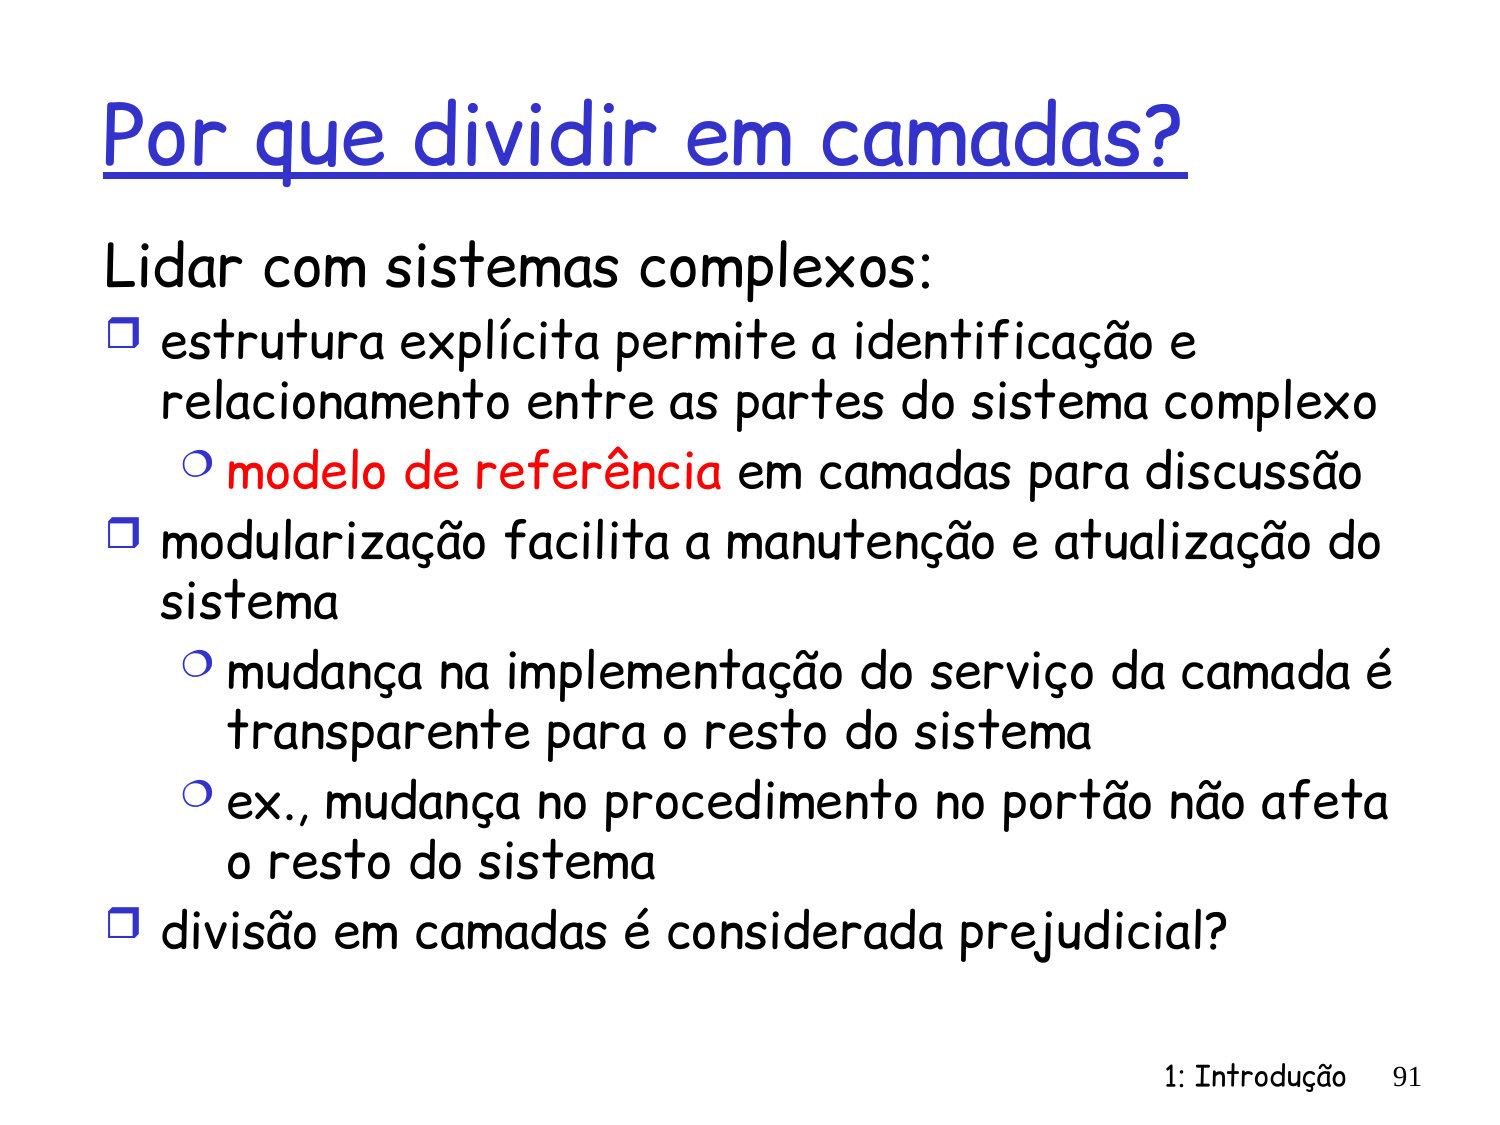

# Por que dividir em camadas?
Lidar com sistemas complexos:
estrutura explícita permite a identificação e relacionamento entre as partes do sistema complexo
modelo de referência em camadas para discussão
modularização facilita a manutenção e atualização do sistema
mudança na implementação do serviço da camada é transparente para o resto do sistema
ex., mudança no procedimento no portão não afeta o resto do sistema
divisão em camadas é considerada prejudicial?
1: Introdução
91